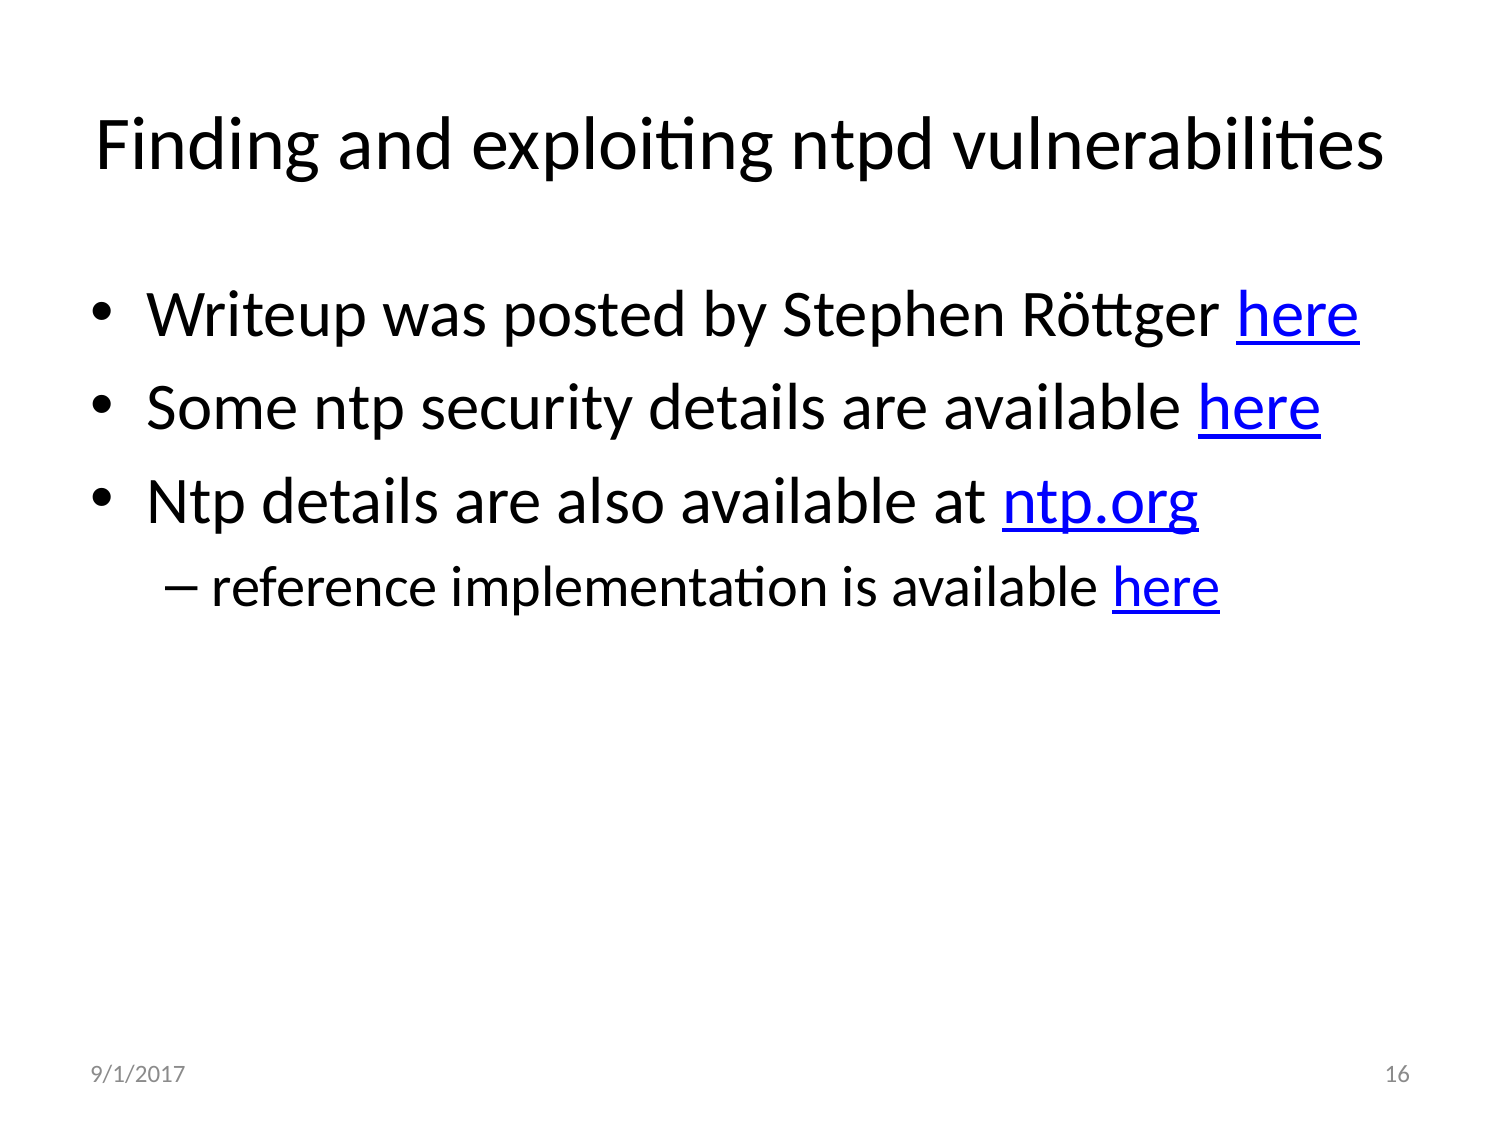

# Finding and exploiting ntpd vulnerabilities
Writeup was posted by Stephen Röttger here
Some ntp security details are available here
Ntp details are also available at ntp.org
reference implementation is available here
9/1/2017
16